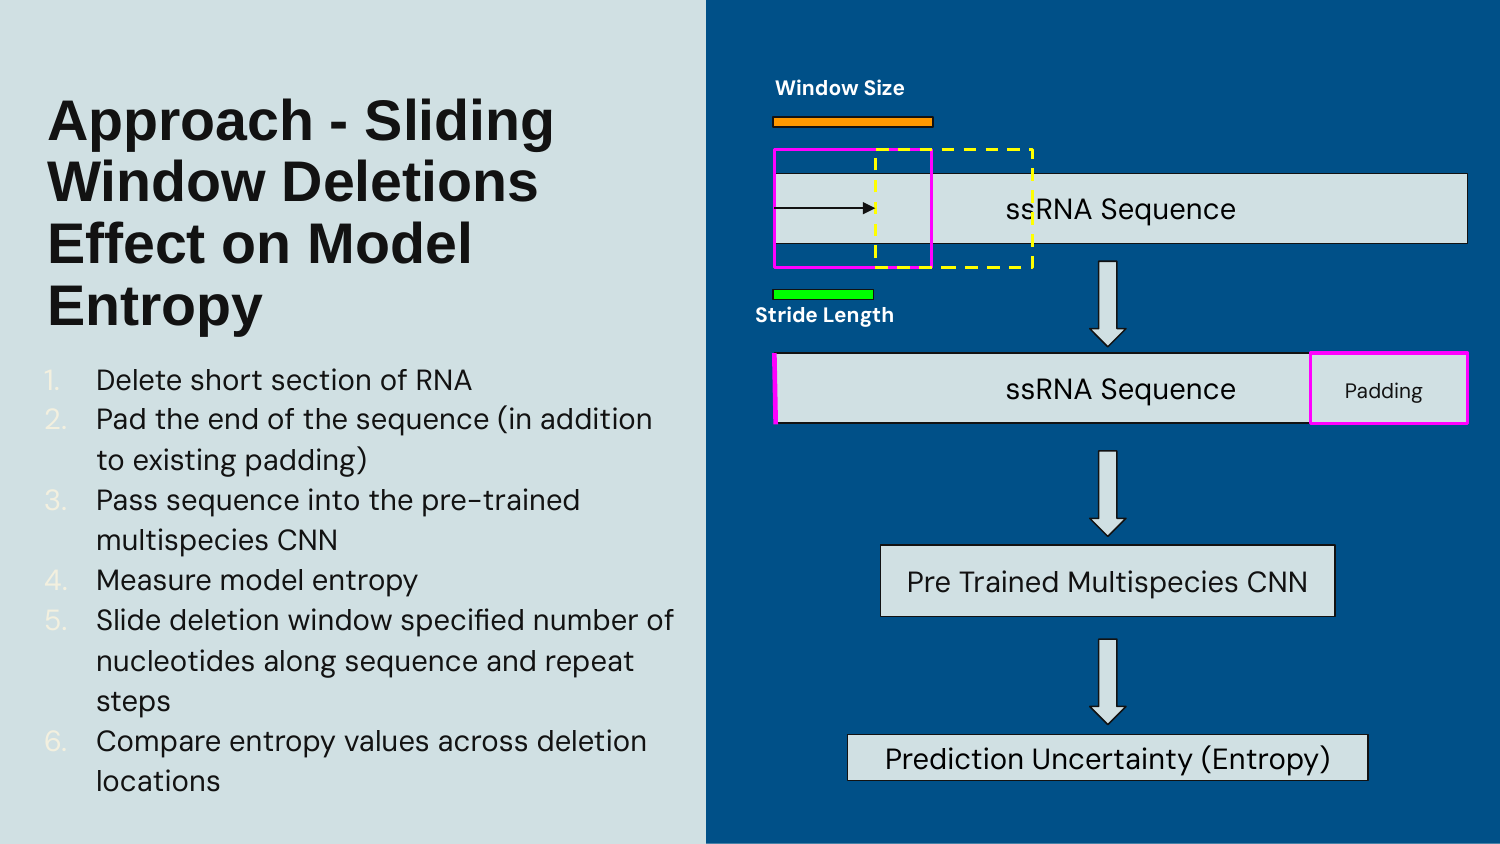

Window Size
# Approach - Sliding Window Deletions Effect on Model Entropy

ssRNA Sequence

Stride Length

Delete short section of RNA
Pad the end of the sequence (in addition to existing padding)
Pass sequence into the pre-trained multispecies CNN
Measure model entropy
Slide deletion window specified number of nucleotides along sequence and repeat steps
Compare entropy values across deletion locations

ssRNA Sequence
Padding

Pre Trained Multispecies CNN

Prediction Uncertainty (Entropy)